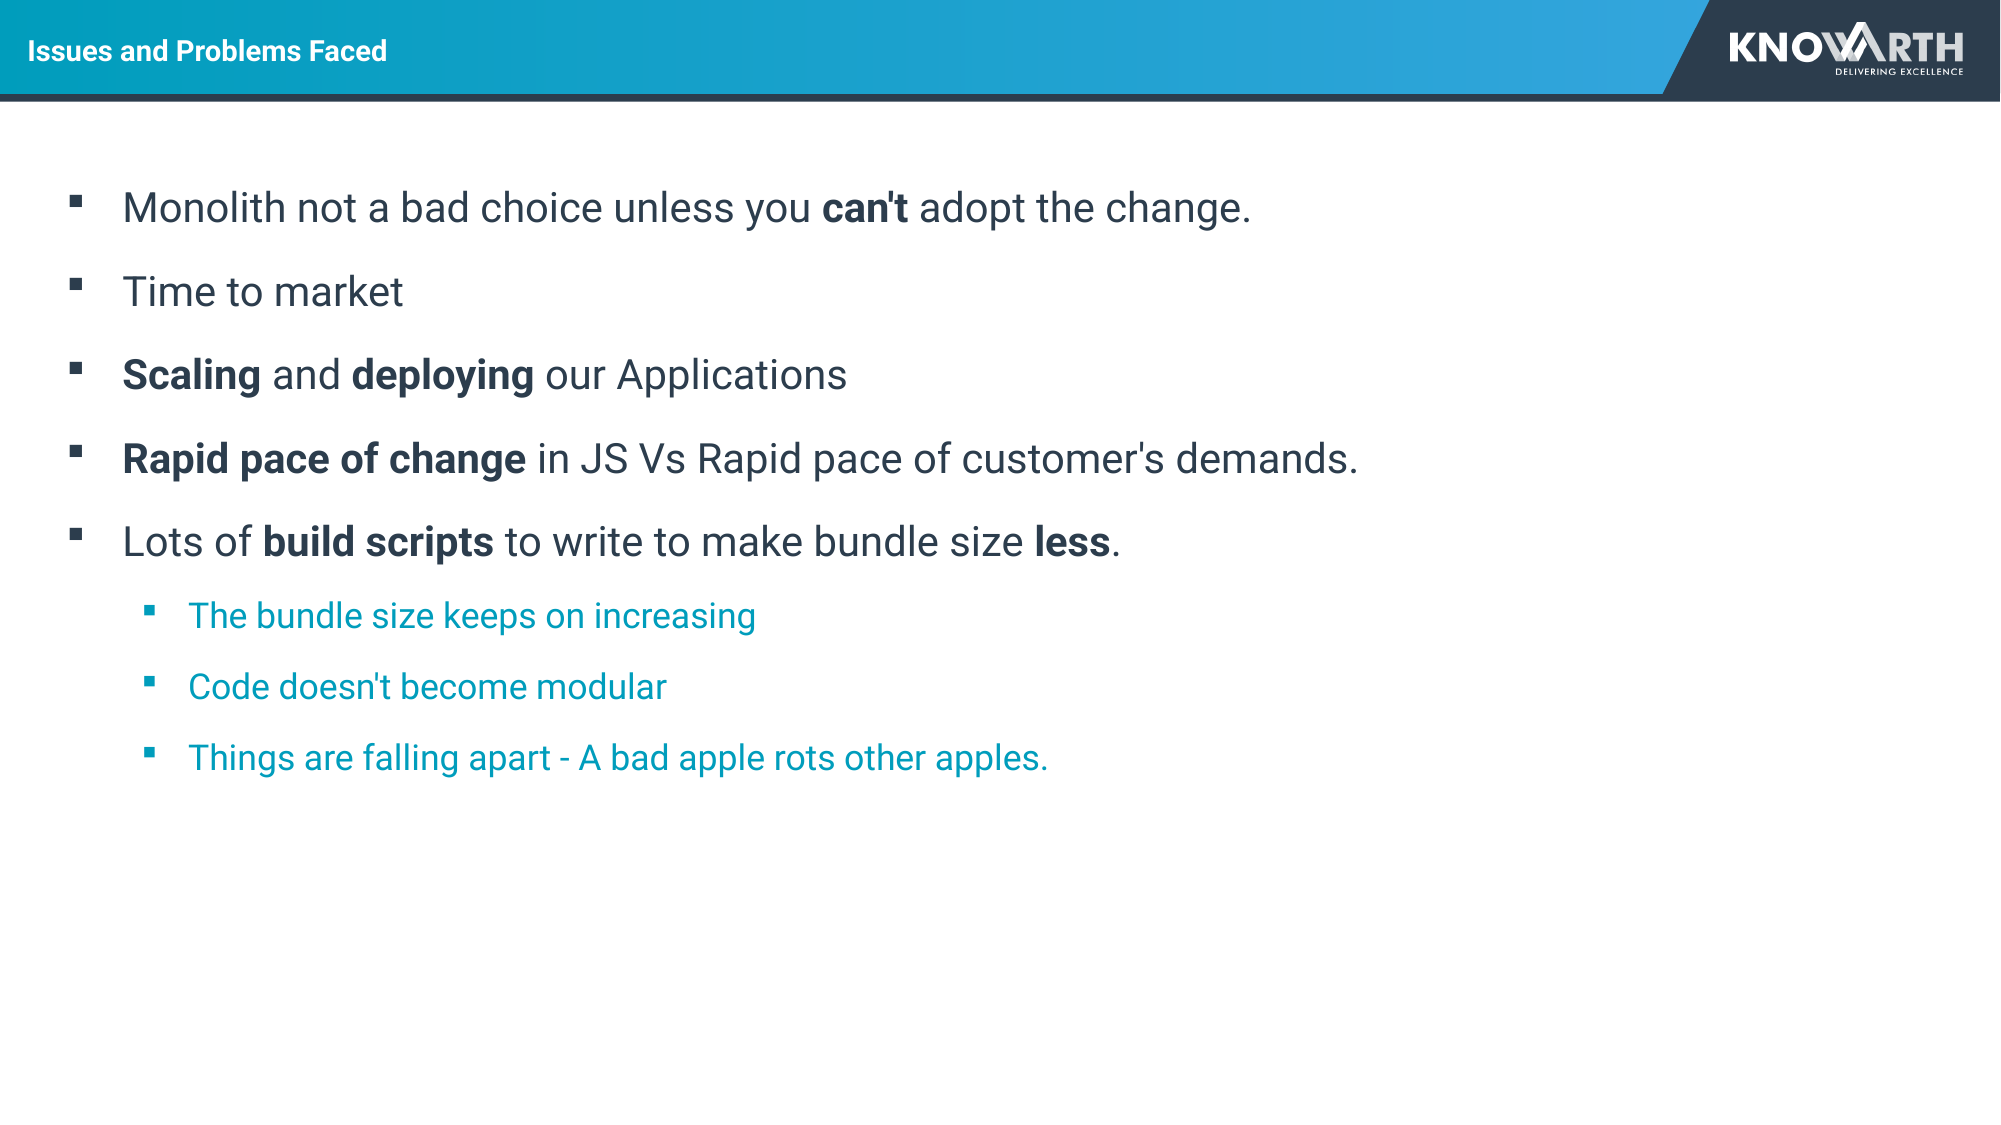

# Issues and Problems Faced
Monolith not a bad choice unless you can't adopt the change.
Time to market
Scaling and deploying our Applications
Rapid pace of change in JS Vs Rapid pace of customer's demands.
Lots of build scripts to write to make bundle size less.
The bundle size keeps on increasing
Code doesn't become modular
Things are falling apart - A bad apple rots other apples.